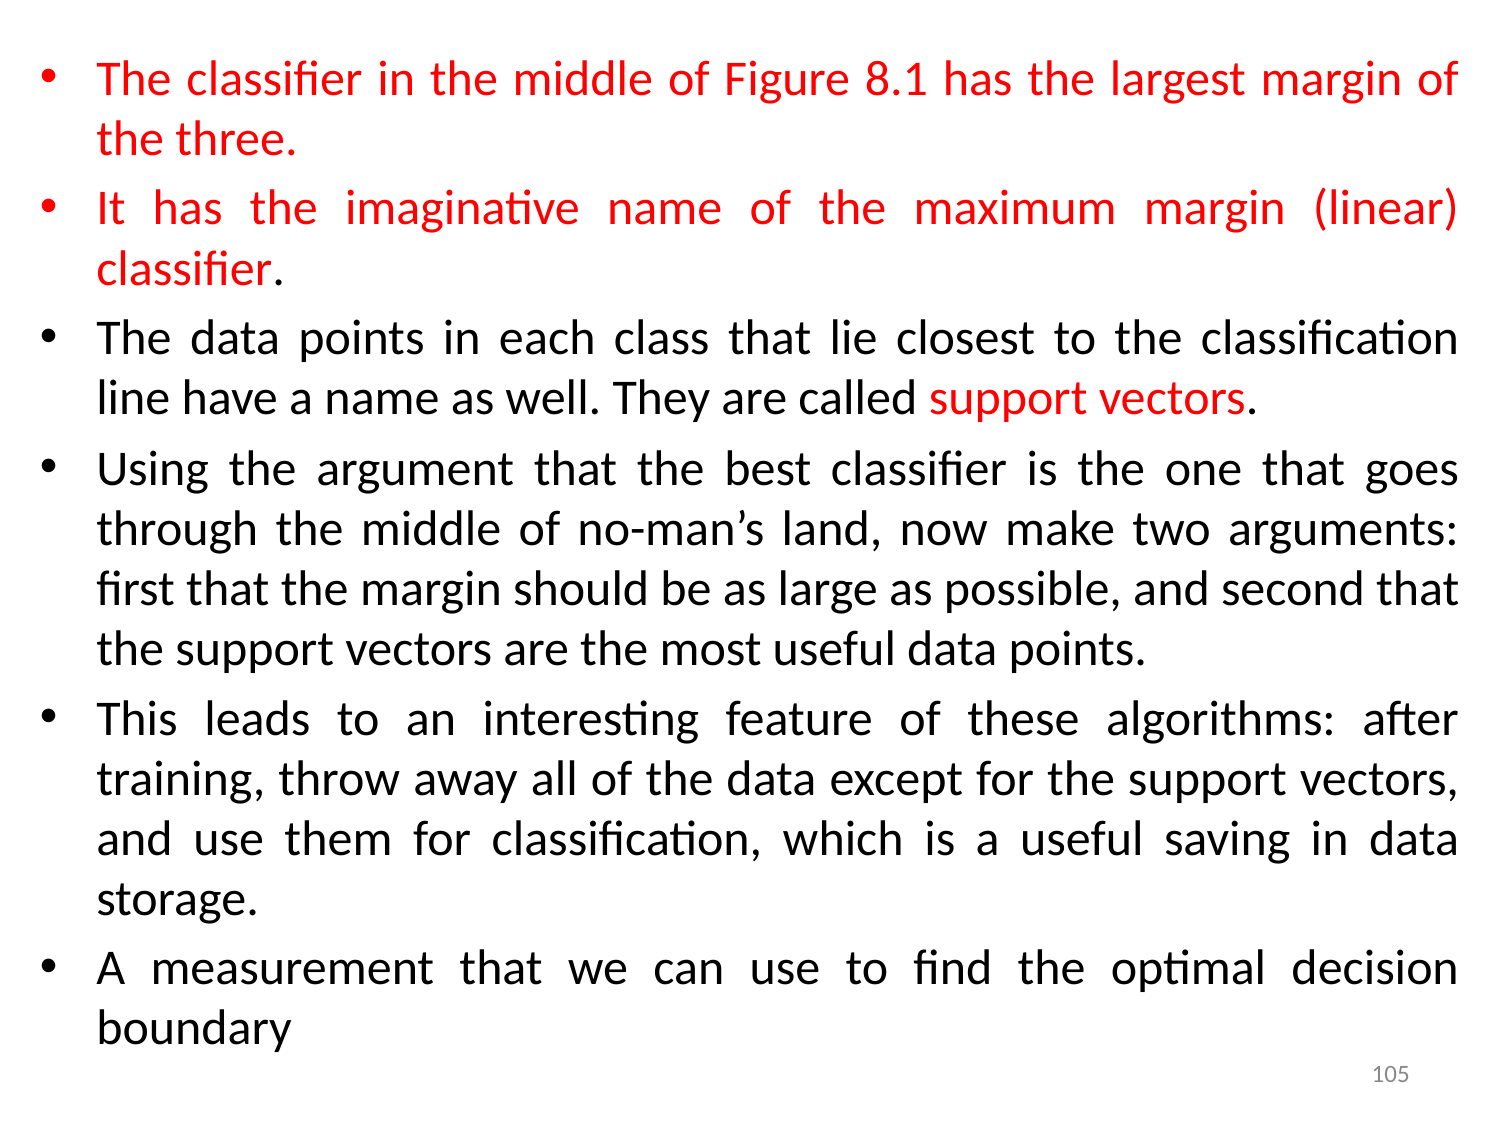

The classifier in the middle of Figure 8.1 has the largest margin of the three.
It has the imaginative name of the maximum margin (linear) classifier.
The data points in each class that lie closest to the classification line have a name as well. They are called support vectors.
Using the argument that the best classifier is the one that goes through the middle of no-man’s land, now make two arguments: first that the margin should be as large as possible, and second that the support vectors are the most useful data points.
This leads to an interesting feature of these algorithms: after training, throw away all of the data except for the support vectors, and use them for classification, which is a useful saving in data storage.
A measurement that we can use to find the optimal decision boundary
105